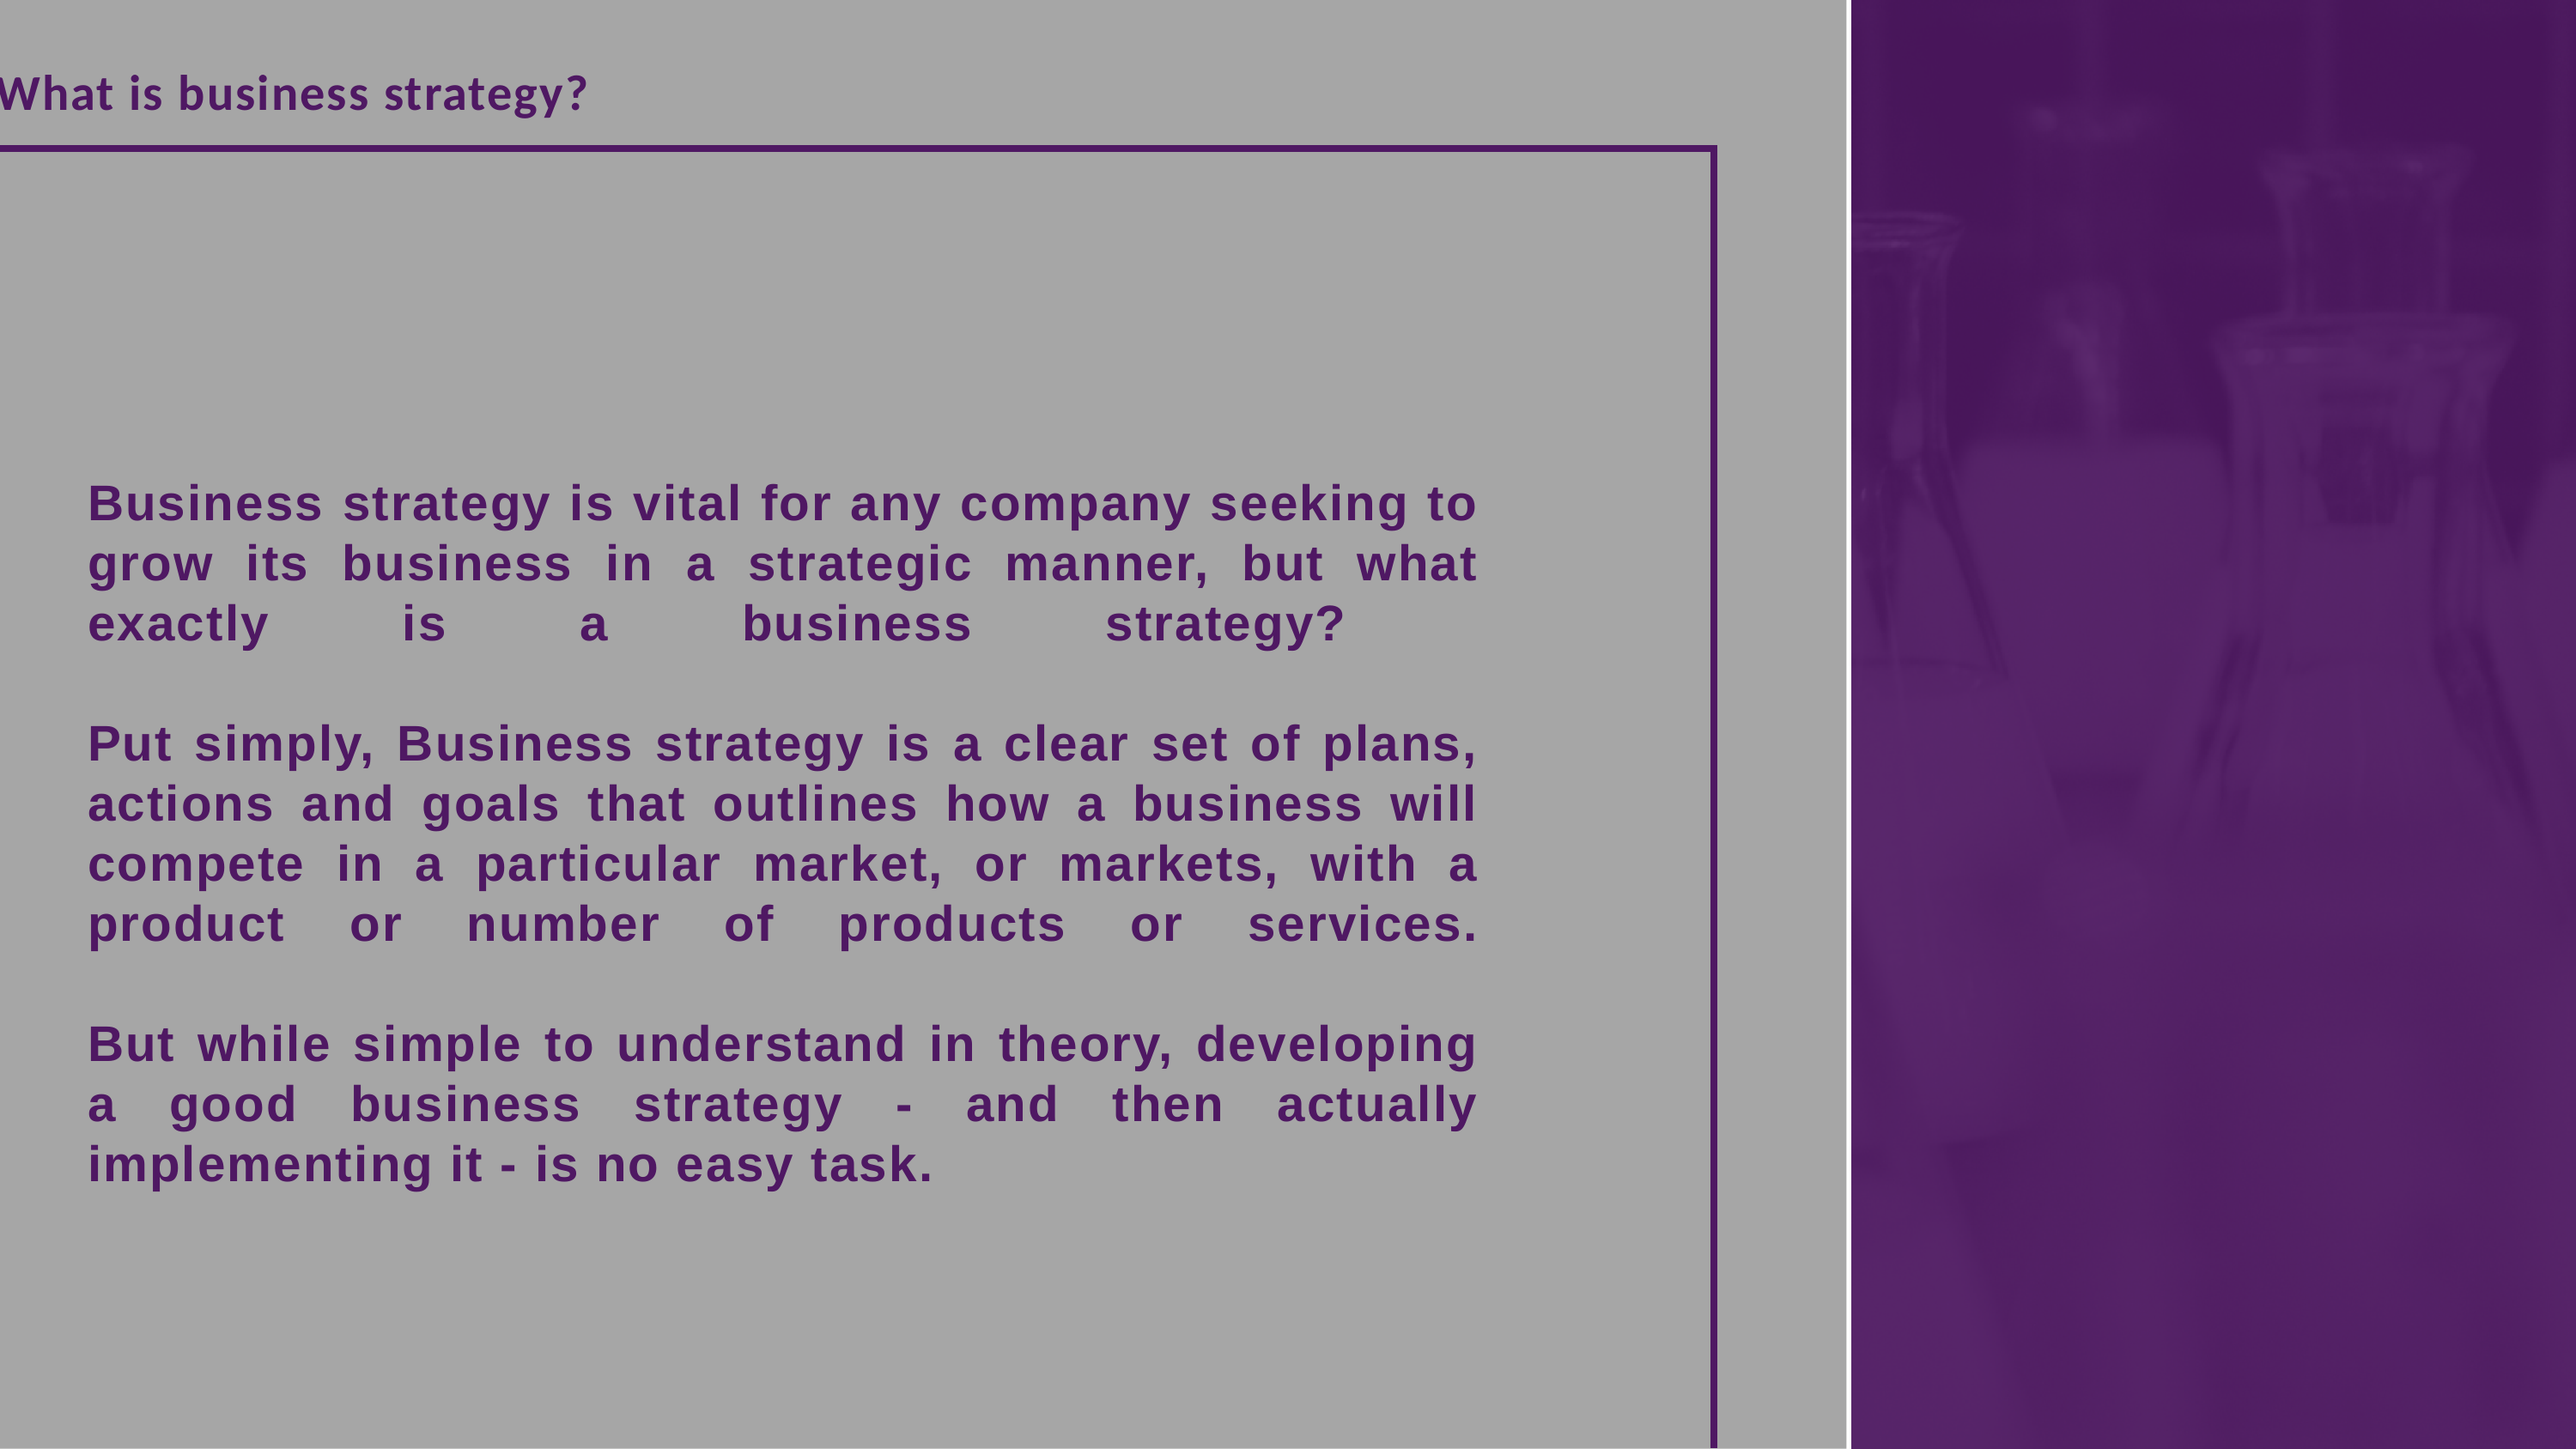

What is business strategy?

# Business strategy is vital for any company seeking to grow its business in a strategic manner, but what exactly is a business strategy? Put simply, Business strategy is a clear set of plans, actions and goals that outlines how a business will compete in a particular market, or markets, with a product or number of products or services. But while simple to understand in theory, developing a good business strategy - and then actually implementing it - is no easy task.